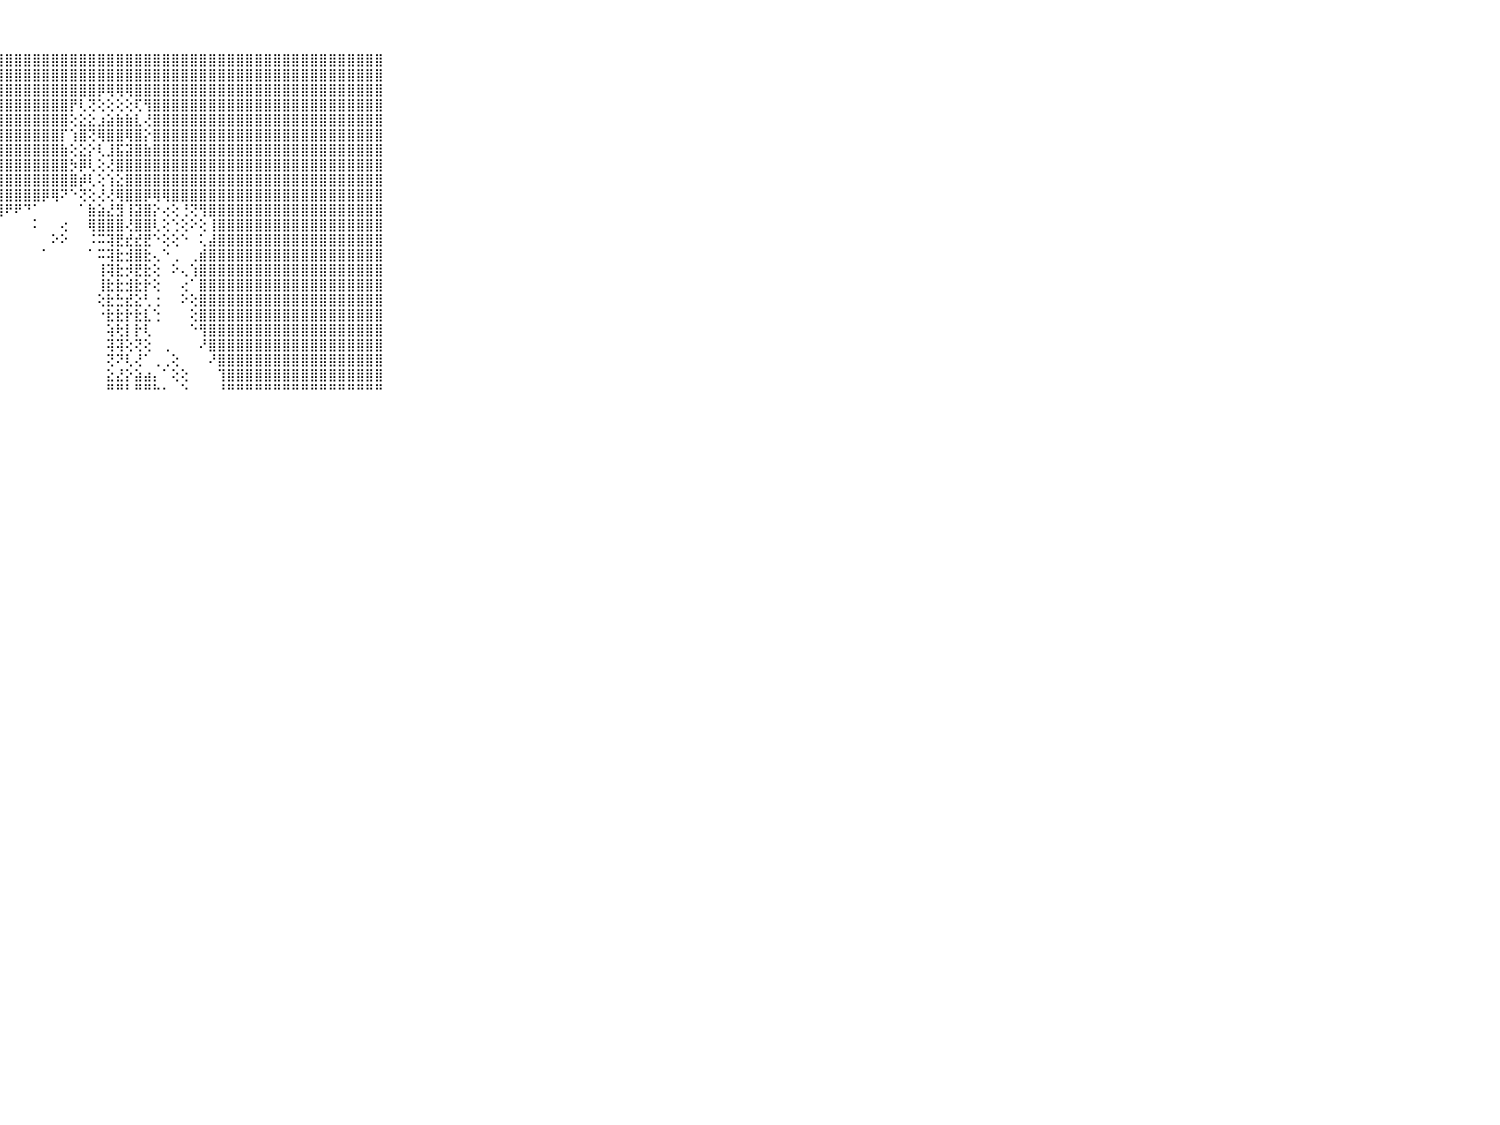

⠀⠀⠀⠀⠀⠀⠀⠀⠀⠀⠀⣿⣿⣿⣿⣿⣿⣿⣿⣿⣿⣿⣿⣿⣿⣿⣿⣿⣿⣿⣿⣿⣿⣿⣿⣿⣿⣿⣿⣿⣿⣿⣿⣿⣿⣿⣿⣿⣿⣿⣿⣿⣿⣿⣿⣿⣿⣿⣿⣿⣿⣿⣿⣿⣿⣿⣿⣿⣿⠀⠀⠀⠀⠀⠀⠀⠀⠀⠀⠀⠀
⠀⠀⠀⠀⠀⠀⠀⠀⠀⠀⠀⣿⣿⣿⣿⣿⣿⣿⣿⣿⣿⣿⣿⣿⣿⣿⣿⣿⣿⣿⣿⣿⣿⣿⣿⣿⣿⣿⣿⣿⣿⣿⣿⣿⣿⣿⣿⣿⣿⣿⣿⣿⣿⣿⣿⣿⣿⣿⣿⣿⣿⣿⣿⣿⣿⣿⣿⣿⣿⠀⠀⠀⠀⠀⠀⠀⠀⠀⠀⠀⠀
⠀⠀⠀⠀⠀⠀⠀⠀⠀⠀⠀⣿⣿⣿⣿⣿⣿⣿⣿⣿⣿⣿⣿⣿⣿⣿⣿⣿⣿⣿⣿⣿⣿⣿⣿⣿⣿⣿⡿⢿⢿⢿⣿⣿⣿⣿⣿⣿⣿⣿⣿⣿⣿⣿⣿⣿⣿⣿⣿⣿⣿⣿⣿⣿⣿⣿⣿⣿⣿⠀⠀⠀⠀⠀⠀⠀⠀⠀⠀⠀⠀
⠀⠀⠀⠀⠀⠀⠀⠀⠀⠀⠀⣿⣿⣿⣿⣿⣿⣿⣿⣿⣿⣿⣿⣿⣿⣿⣿⣿⣿⣿⣿⣿⣿⣿⣿⡟⢇⢝⢕⢕⢕⢕⢏⢻⣿⣿⣿⣿⣿⣿⣿⣿⣿⣿⣿⣿⣿⣿⣿⣿⣿⣿⣿⣿⣿⣿⣿⣿⣿⠀⠀⠀⠀⠀⠀⠀⠀⠀⠀⠀⠀
⠀⠀⠀⠀⠀⠀⠀⠀⠀⠀⠀⣿⣿⣿⣿⣿⣿⣿⣿⣿⣿⣿⣿⣿⣿⣿⣿⣿⣿⣿⣿⣿⣿⣿⣿⢕⣕⣕⣰⣵⣷⣷⣇⢜⣿⣿⣿⣿⣿⣿⣿⣿⣿⣿⣿⣿⣿⣿⣿⣿⣿⣿⣿⣿⣿⣿⣿⣿⣿⠀⠀⠀⠀⠀⠀⠀⠀⠀⠀⠀⠀
⠀⠀⠀⠀⠀⠀⠀⠀⠀⠀⠀⣿⣿⣿⣿⣿⣿⣿⣿⣿⣿⣿⣿⣿⣿⣿⣿⣿⣿⣿⣿⣿⣿⣿⡏⢱⣿⢝⢿⣿⣿⢿⣿⡕⣿⣿⣿⣿⣿⣿⣿⣿⣿⣿⣿⣿⣿⣿⣿⣿⣿⣿⣿⣿⣿⣿⣿⣿⣿⠀⠀⠀⠀⠀⠀⠀⠀⠀⠀⠀⠀
⠀⠀⠀⠀⠀⠀⠀⠀⠀⠀⠀⣿⣿⣿⣿⣿⣿⣿⣿⣿⣿⣿⣿⣿⣿⣿⣿⣿⣿⣿⣿⣿⣿⣿⣷⢕⣕⡕⢇⣸⣯⣽⣿⣷⣿⣿⣿⣿⣿⣿⣿⣿⣿⣿⣿⣿⣿⣿⣿⣿⣿⣿⣿⣿⣿⣿⣿⣿⣿⠀⠀⠀⠀⠀⠀⠀⠀⠀⠀⠀⠀
⠀⠀⠀⠀⠀⠀⠀⠀⠀⠀⠀⣿⣿⣿⣿⣿⣿⣿⣿⣿⣿⣿⣿⣿⣿⣿⣿⣿⣿⣿⣿⣿⣿⣿⣿⡳⡿⢇⢕⢜⣿⣿⣿⣿⣿⣿⣿⣿⣿⣿⣿⣿⣿⣿⣿⣿⣿⣿⣿⣿⣿⣿⣿⣿⣿⣿⣿⣿⣿⠀⠀⠀⠀⠀⠀⠀⠀⠀⠀⠀⠀
⠀⠀⠀⠀⠀⠀⠀⠀⠀⠀⠀⣿⣿⣿⣿⣿⣿⣿⣿⣿⣿⣿⣿⣿⣿⣿⣿⣿⣿⣿⣿⣿⣿⣿⣿⣿⡾⢇⢕⢱⣕⣿⣿⣿⣿⣿⣿⣿⣿⣿⣿⣿⣿⣿⣿⣿⣿⣿⣿⣿⣿⣿⣿⣿⣿⣿⣿⣿⣿⠀⠀⠀⠀⠀⠀⠀⠀⠀⠀⠀⠀
⠀⠀⠀⠀⠀⠀⠀⠀⠀⠀⠀⣿⣿⣿⣿⣿⣿⣿⣿⣿⣿⣿⣿⣿⣿⣿⣿⣿⣿⣿⣿⣿⡿⢿⠝⠑⢝⢕⢜⢜⢿⣿⣿⡿⢿⢿⣿⣿⣿⣿⣿⣿⣿⣿⣿⣿⣿⣿⣿⣿⣿⣿⣿⣿⣿⣿⣿⣿⣿⠀⠀⠀⠀⠀⠀⠀⠀⠀⠀⠀⠀
⠀⠀⠀⠀⠀⠀⠀⠀⠀⠀⠀⣿⣿⣿⣿⣿⣿⣿⣿⣿⣿⣿⣿⣿⣿⣿⣿⢿⠟⠟⠙⠁⠀⠀⠀⠀⠁⣷⣵⣜⣻⢸⣽⣿⡕⢔⢕⢘⢝⢻⣿⣿⣿⣿⣿⣿⣿⣿⣿⣿⣿⣿⣿⣿⣿⣿⣿⣿⣿⠀⠀⠀⠀⠀⠀⠀⠀⠀⠀⠀⠀
⠀⠀⠀⠀⠀⠀⠀⠀⠀⠀⠀⣿⣿⣿⣿⣿⣿⣿⣿⣿⣿⣿⣿⣿⣿⣿⠕⠀⠀⠀⠀⠅⠀⠀⢔⠀⠀⢿⣿⣿⣿⢜⣿⣿⢇⢕⢑⢕⠕⢕⢸⣿⣿⣿⣿⣿⣿⣿⣿⣿⣿⣿⣿⣿⣿⣿⣿⣿⣿⠀⠀⠀⠀⠀⠀⠀⠀⠀⠀⠀⠀
⠀⠀⠀⠀⠀⠀⠀⠀⠀⠀⠀⣿⣿⣿⣿⣿⣿⣿⣿⣿⣿⣿⣿⣿⣿⠑⠀⠀⠀⠀⠀⠀⠀⠕⠕⠀⠀⠨⠭⢽⣟⣞⣞⣟⠑⢕⢕⠑⠀⢅⣼⣿⣿⣿⣿⣿⣿⣿⣿⣿⣿⣿⣿⣿⣿⣿⣿⣿⣿⠀⠀⠀⠀⠀⠀⠀⠀⠀⠀⠀⠀
⠀⠀⠀⠀⠀⠀⠀⠀⠀⠀⠀⣿⣿⣿⣿⣿⣿⣿⣿⣿⣿⣿⣿⣿⡿⠃⠀⠀⠀⠀⠀⠀⠁⠀⠀⠀⠀⠁⠭⢽⣗⣺⣿⣗⢄⠑⢀⠀⢀⣾⣿⣿⣿⣿⣿⣿⣿⣿⣿⣿⣿⣿⣿⣿⣿⣿⣿⣿⣿⠀⠀⠀⠀⠀⠀⠀⠀⠀⠀⠀⠀
⠀⠀⠀⠀⠀⠀⠀⠀⠀⠀⠀⣿⣿⣿⣿⣿⣿⣿⣿⣿⣿⣿⡿⠏⠀⠀⠀⠀⠀⠀⠀⠀⠀⠀⠀⠀⠀⠀⢸⢽⣗⡺⣟⣗⢕⠀⠕⢄⢱⣿⣿⣿⣿⣿⣿⣿⣿⣿⣿⣿⣿⣿⣿⣿⣿⣿⣿⣿⣿⠀⠀⠀⠀⠀⠀⠀⠀⠀⠀⠀⠀
⠀⠀⠀⠀⠀⠀⠀⠀⠀⠀⠀⣿⣿⣿⣿⣿⣿⣿⣿⣿⣿⡿⠕⠀⠀⠀⠀⠀⠀⠀⠀⠀⠀⠀⠀⠀⠀⠀⢸⣗⣗⣺⣗⡗⢕⠀⠀⢔⠁⣿⣿⣿⣿⣿⣿⣿⣿⣿⣿⣿⣿⣿⣿⣿⣿⣿⣿⣿⣿⠀⠀⠀⠀⠀⠀⠀⠀⠀⠀⠀⠀
⠀⠀⠀⠀⠀⠀⠀⠀⠀⠀⠀⣿⣿⣿⣿⣿⣿⣿⣿⣿⣿⠇⠀⠀⠀⠀⠀⠀⠀⠀⠀⠀⠀⠀⠀⠀⠀⠀⢕⣗⣓⣞⣕⢃⢐⠀⠀⠕⢕⣿⣿⣿⣿⣿⣿⣿⣿⣿⣿⣿⣿⣿⣿⣿⣿⣿⣿⣿⣿⠀⠀⠀⠀⠀⠀⠀⠀⠀⠀⠀⠀
⠀⠀⠀⠀⠀⠀⠀⠀⠀⠀⠀⣿⣿⣿⣿⣿⣿⣿⣿⣿⣿⠀⠀⠀⠀⢄⢄⠀⠀⠀⠀⠀⠀⠀⠀⠀⠀⠀⠐⣗⣗⡗⣗⣇⢑⠀⠀⠀⢕⣿⣿⣿⣿⣿⣿⣿⣿⣿⣿⣿⣿⣿⣿⣿⣿⣿⣿⣿⣿⠀⠀⠀⠀⠀⠀⠀⠀⠀⠀⠀⠀
⠀⠀⠀⠀⠀⠀⠀⠀⠀⠀⠀⣿⣿⣿⣿⣿⣿⣿⣿⣿⡟⠀⠀⠀⠀⢸⡇⠀⠀⠀⠀⠀⠀⠀⠀⠀⠀⠀⠀⢵⢗⡇⡗⢇⠀⠀⠀⠀⠑⢻⣿⣿⣿⣿⣿⣿⣿⣿⣿⣿⣿⣿⣿⣿⣿⣿⣿⣿⣿⠀⠀⠀⠀⠀⠀⠀⠀⠀⠀⠀⠀
⠀⠀⠀⠀⠀⠀⠀⠀⠀⠀⠀⣿⣿⣿⣿⣿⣿⣿⣿⣿⣷⠀⠀⠀⠀⢸⢇⠀⠀⠀⠀⠀⠀⠀⠀⠀⠀⠀⠀⢽⢽⢕⢝⢕⠀⢀⠀⠀⠀⠜⣿⣿⣿⣿⣿⣿⣿⣿⣿⣿⣿⣿⣿⣿⣿⣿⣿⣿⣿⠀⠀⠀⠀⠀⠀⠀⠀⠀⠀⠀⠀
⠀⠀⠀⠀⠀⠀⠀⠀⠀⠀⠀⣿⣿⣿⣿⣿⣿⣿⣿⣿⣿⠀⠀⠀⠀⢸⠁⠀⠀⠀⠀⠀⠀⠀⠀⠀⠀⠀⠀⢝⠝⢇⢜⠁⢀⢀⢕⠀⠀⠀⠜⣿⣿⣿⣿⣿⣿⣿⣿⣿⣿⣿⣿⣿⣿⣿⣿⣿⣿⠀⠀⠀⠀⠀⠀⠀⠀⠀⠀⠀⠀
⠀⠀⠀⠀⠀⠀⠀⠀⠀⠀⠀⣿⣿⣿⣿⣿⣿⣿⣿⣿⣿⠀⠀⠀⠀⢸⠀⠀⠀⠀⠀⠀⠀⠀⠀⠀⠀⠀⠀⣕⣜⡕⣵⣴⡄⠁⢕⢕⠀⠀⠀⢹⣿⣿⣿⣿⣿⣿⣿⣿⣿⣿⣿⣿⣿⣿⣿⣿⣿⠀⠀⠀⠀⠀⠀⠀⠀⠀⠀⠀⠀
⠀⠀⠀⠀⠀⠀⠀⠀⠀⠀⠀⠛⠛⠛⠛⠛⠛⠛⠛⠛⠛⠀⠀⠀⠀⠘⠀⠀⠀⠀⠀⠀⠀⠀⠀⠀⠀⠀⠀⠛⠛⠃⠛⠛⠓⠂⠀⠑⠀⠀⠀⠘⠛⠛⠛⠛⠛⠛⠛⠛⠛⠛⠛⠛⠛⠛⠛⠛⠛⠀⠀⠀⠀⠀⠀⠀⠀⠀⠀⠀⠀